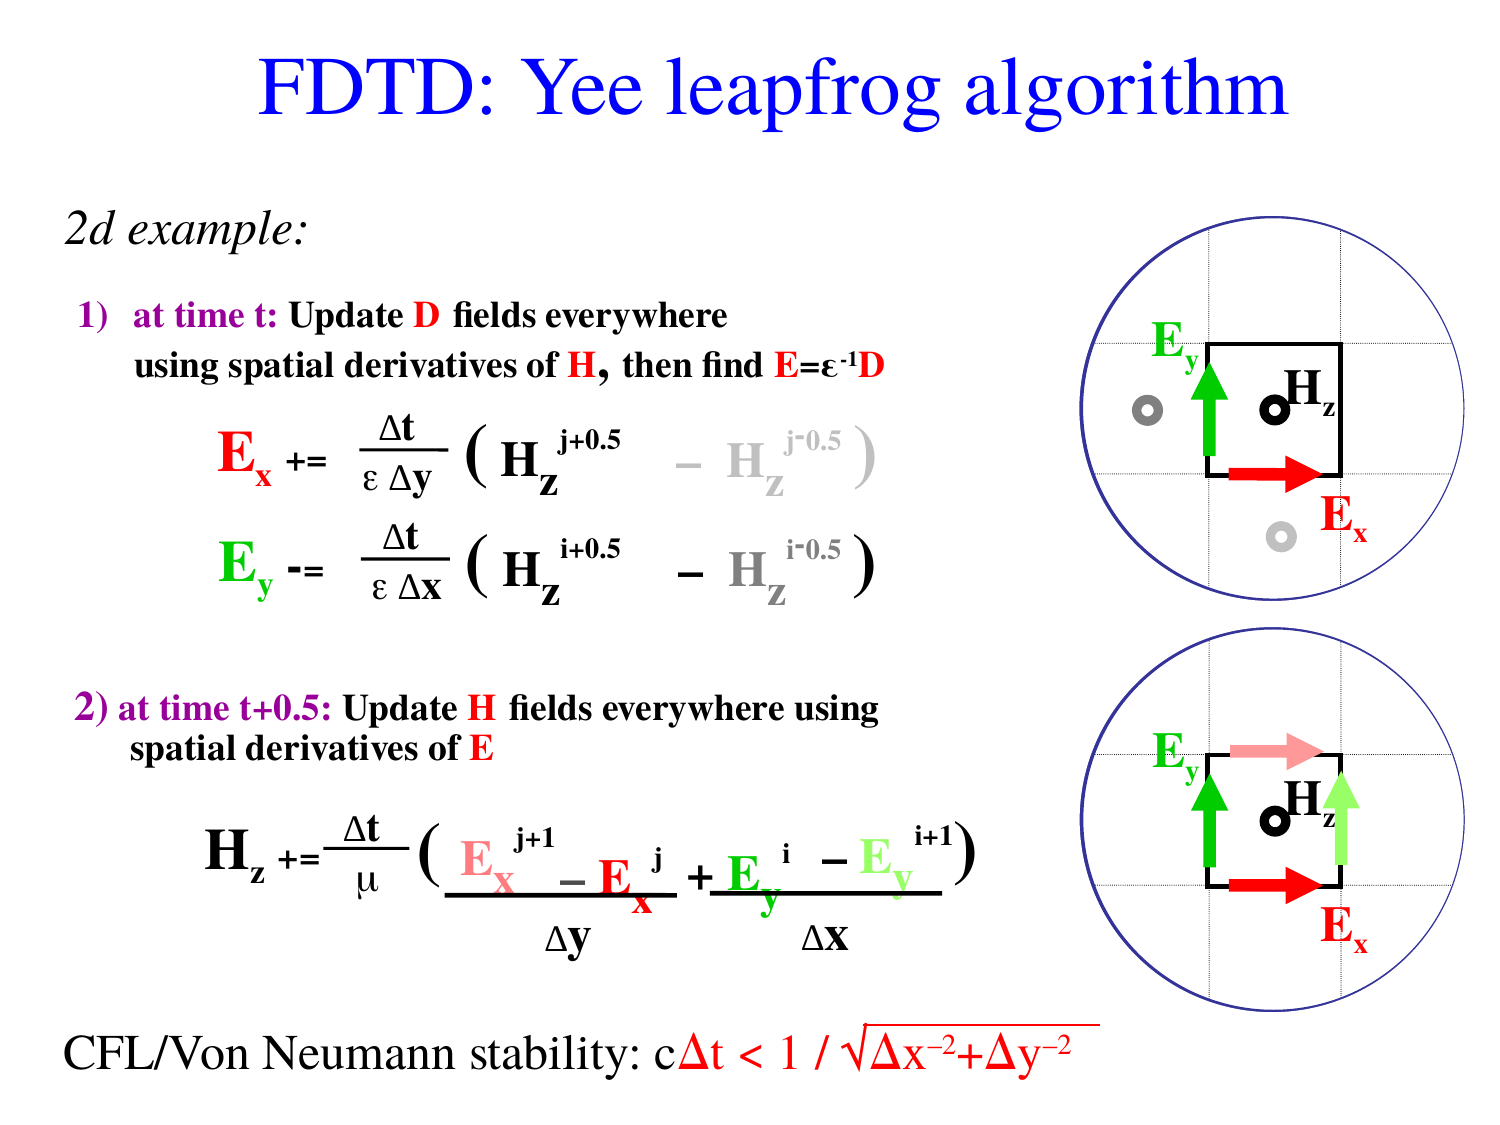

FDTD: Yee leapfrog algorithm
2d example:

Ey

Hz

Ex
at time t: Update D fields everywhere
      using spatial derivatives of H, then find E=ε-1D
∆t
ε ∆y

( Hzj+0.5
–  Hzj-0.5 )
Ex +=
∆t
ε ∆x

( Hzi+0.5
–  Hzi-0.5 )
Ey -=

Ey

Hz

Ex
2) at time t+0.5: Update H fields everywhere using spatial derivatives of E

– Eyi+1)
∆t
μ

( Exj+1
Hz +=
+ Eyi
– Exj
∆x

∆y

CFL/Von Neumann stability: cΔt < 1 / √Δx–2+Δy–2